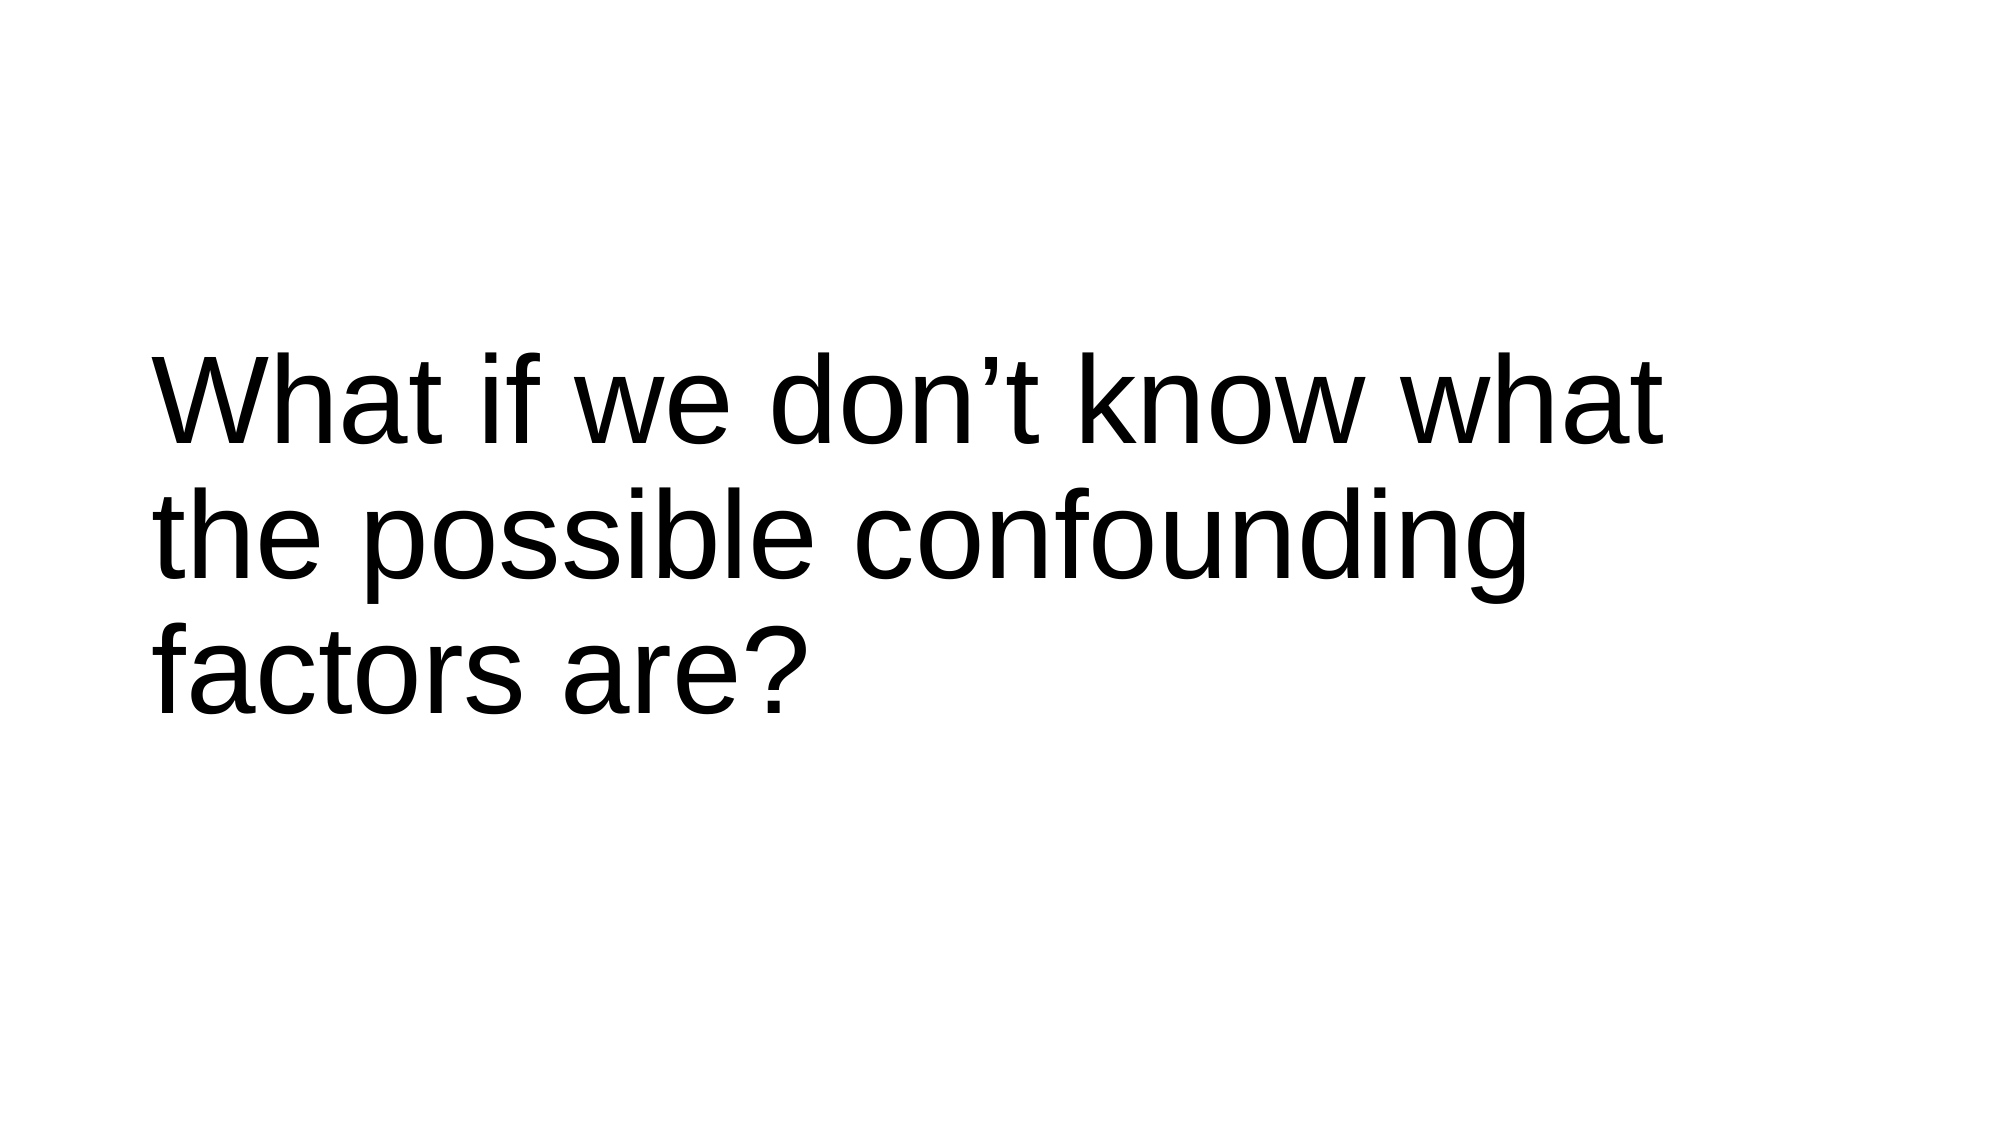

# What if we don’t know what the possible confounding factors are?